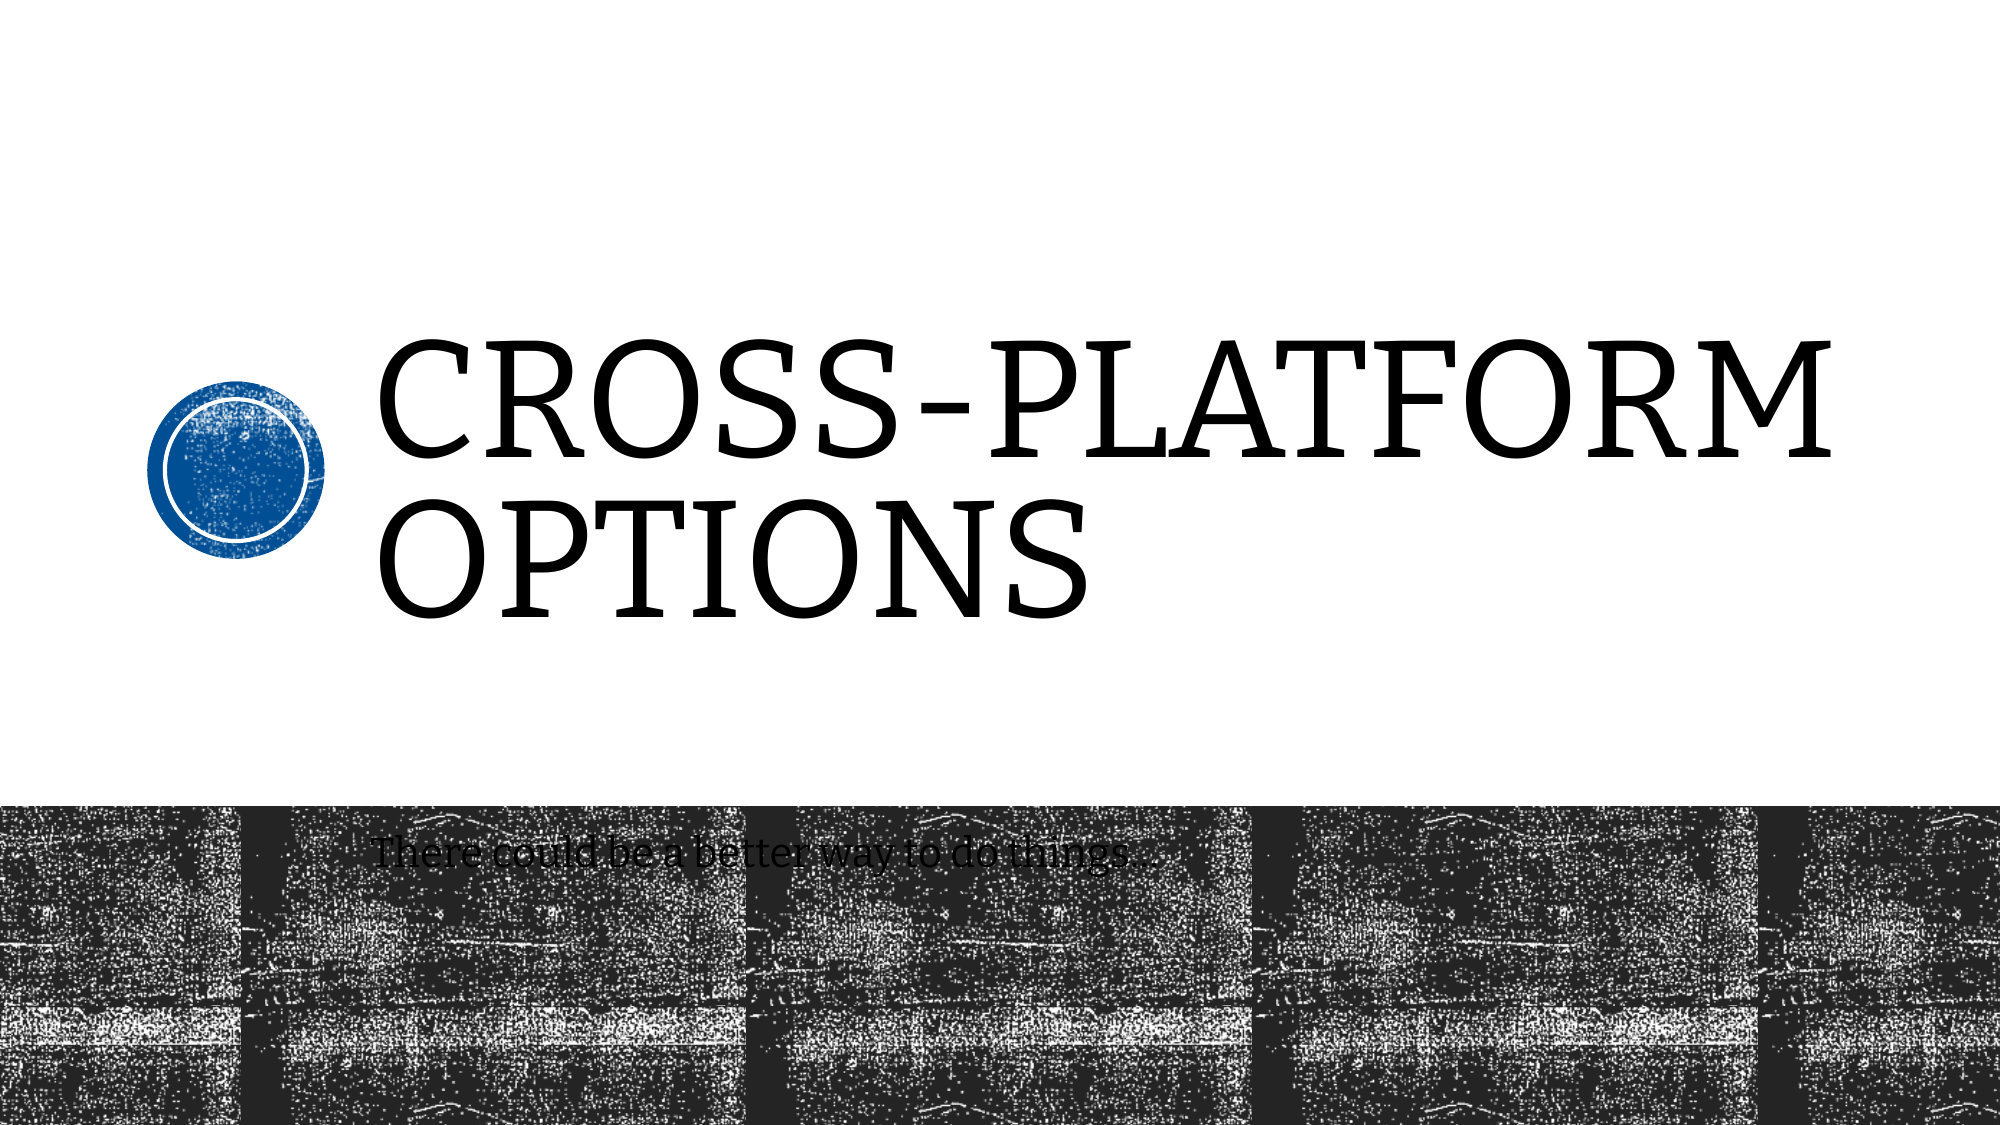

# Cross-Platform Options
There could be a better way to do things…